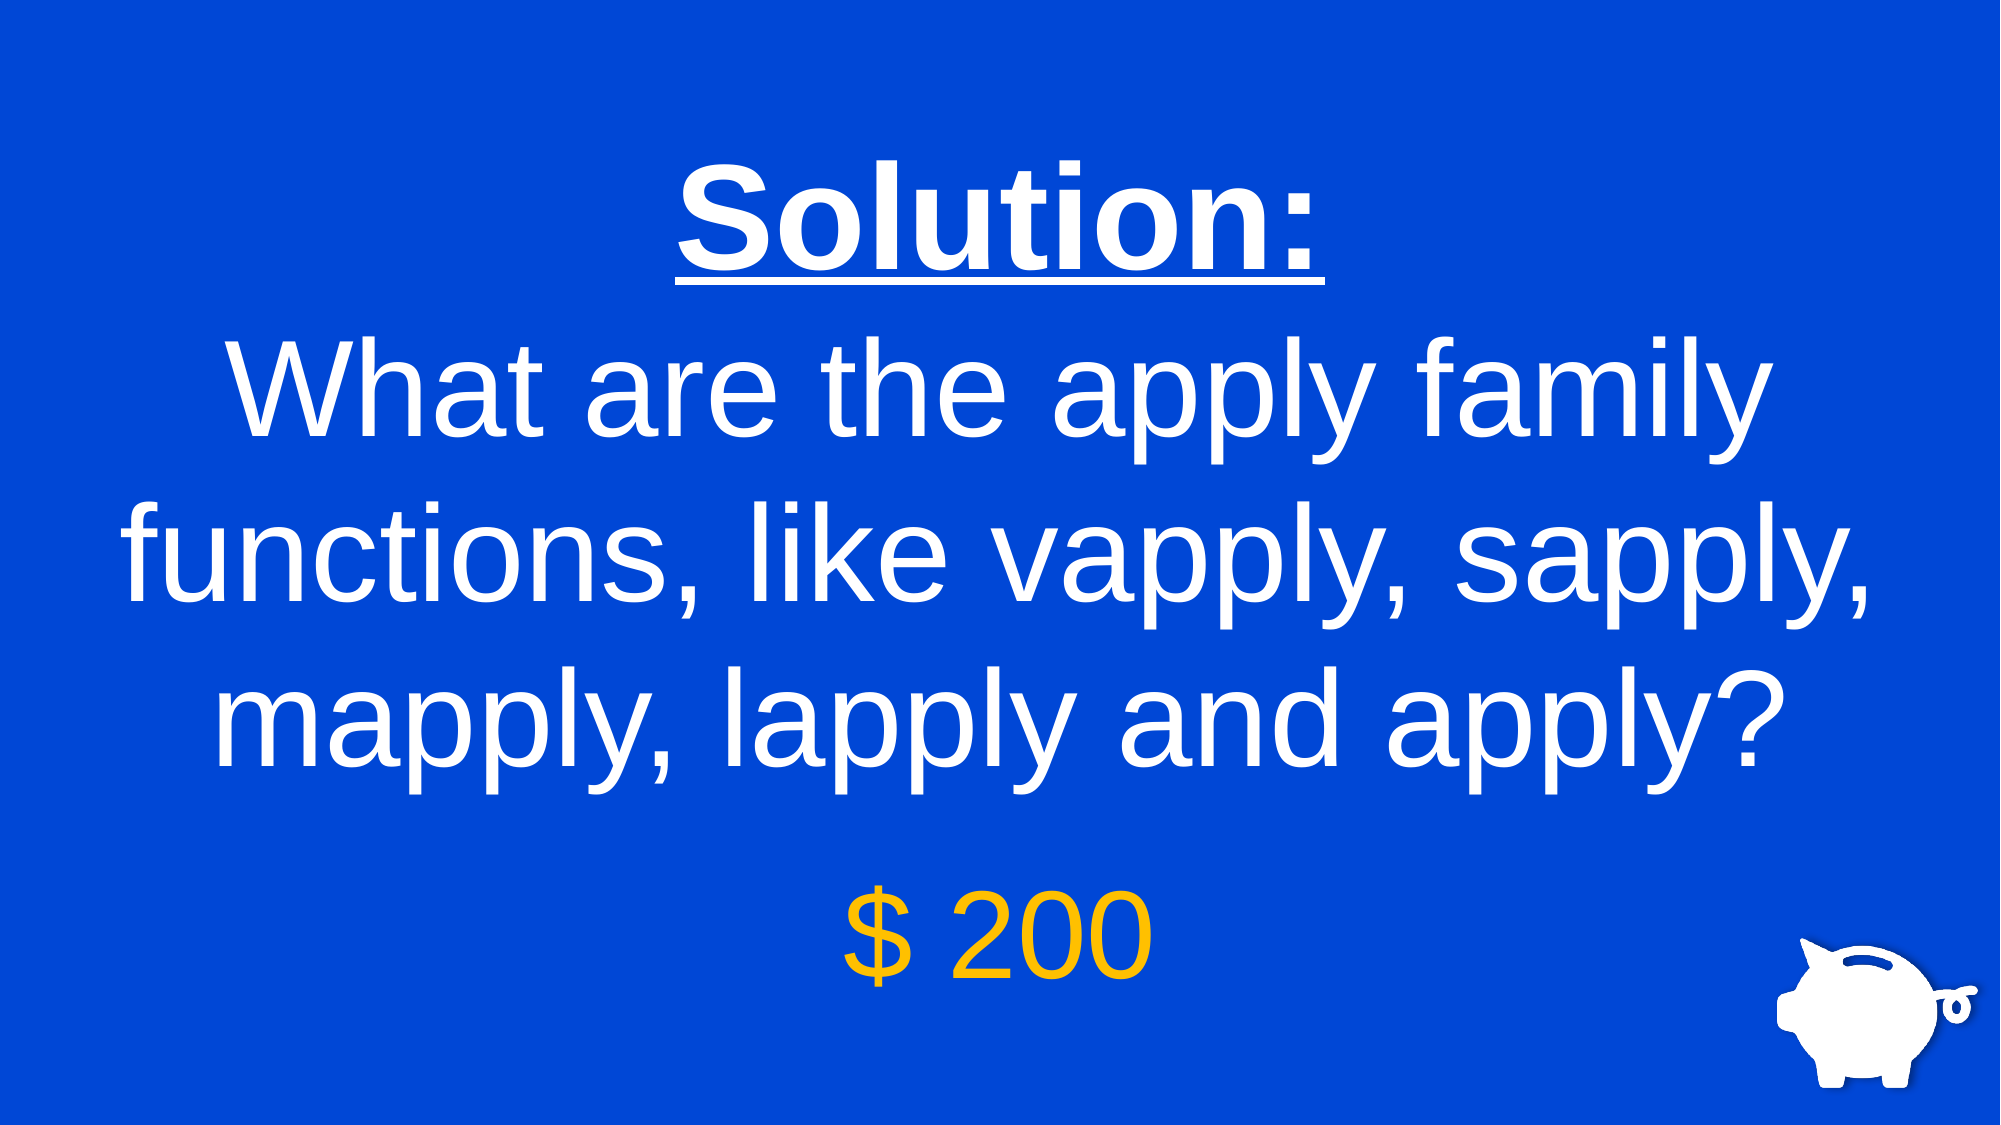

Solution:
What are the apply family functions, like vapply, sapply, mapply, lapply and apply?
$ 200